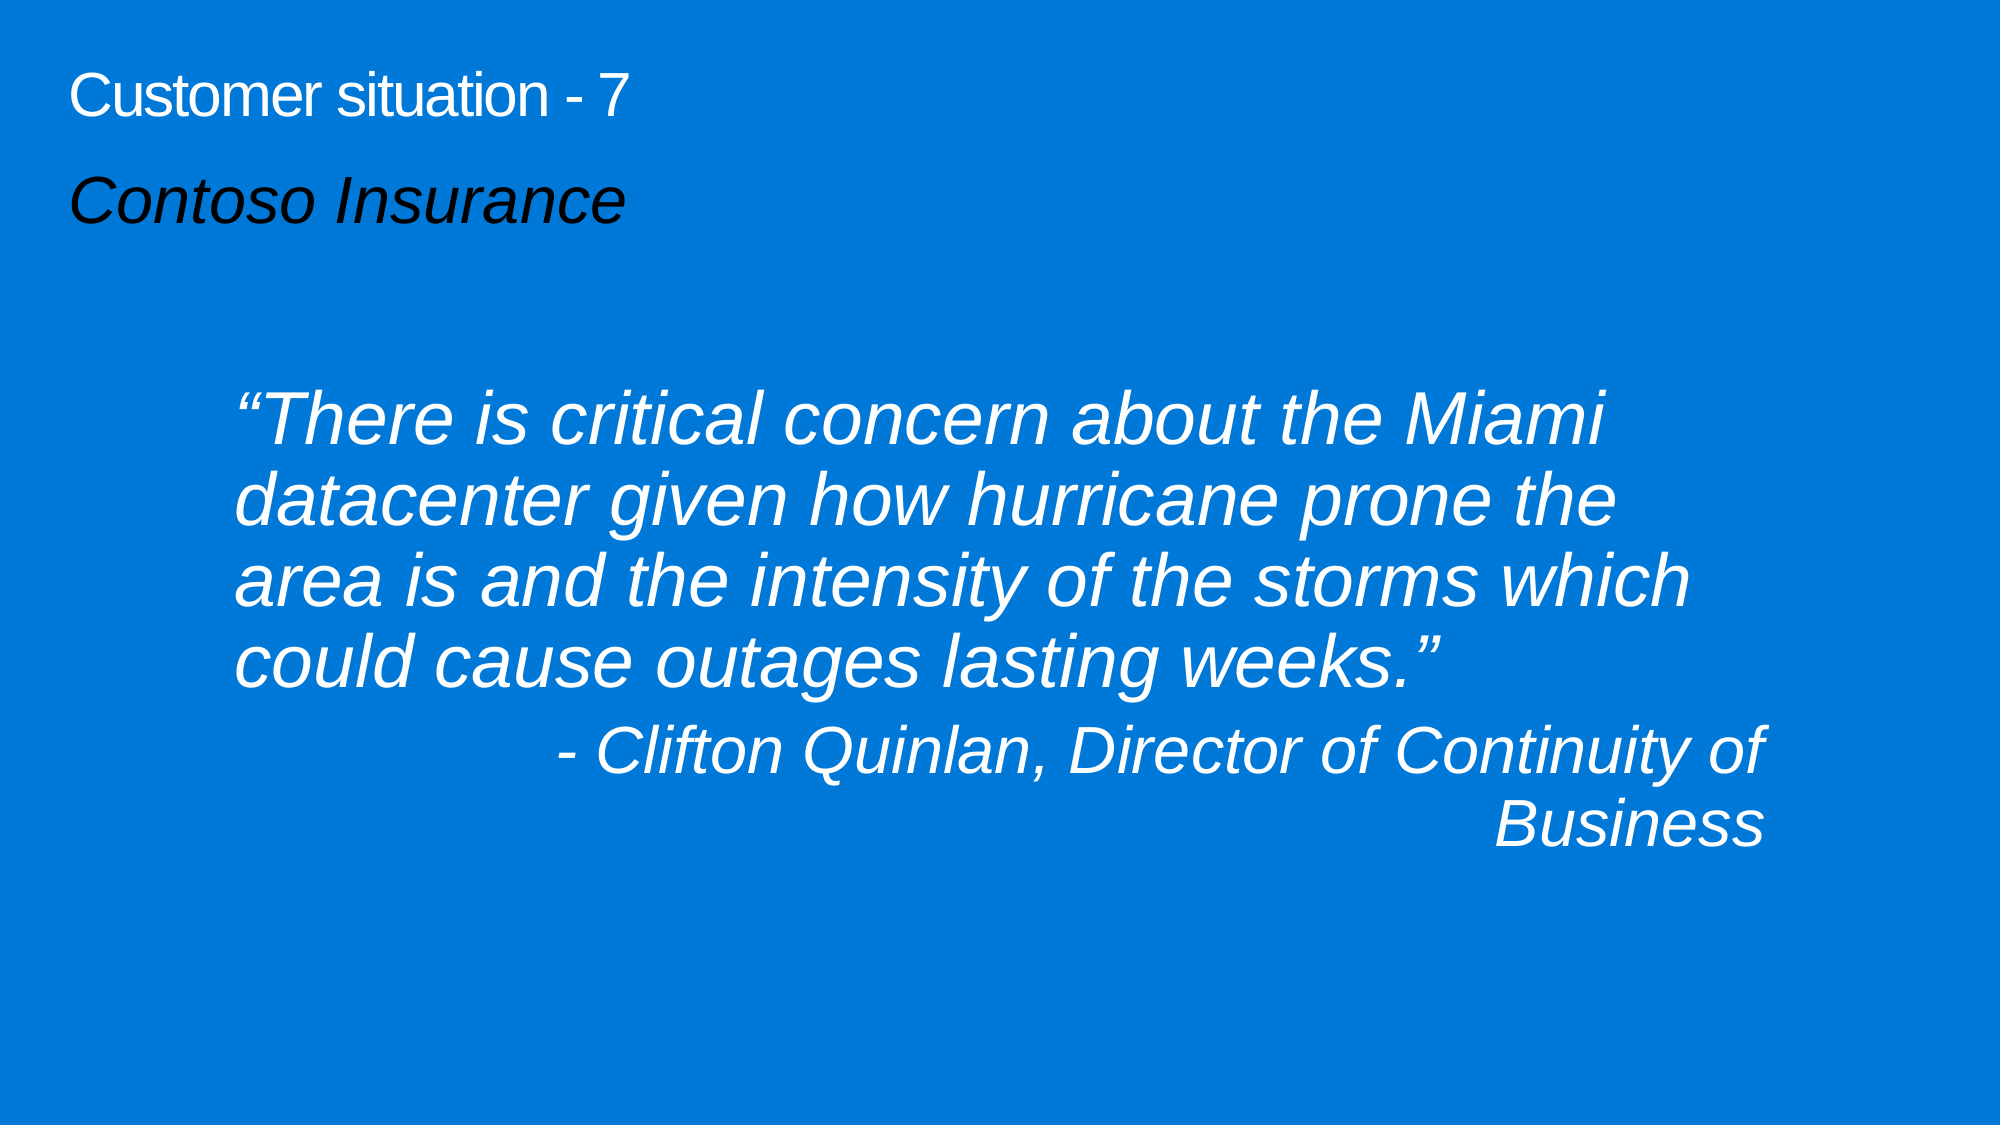

# Customer situation - 7
Contoso Insurance

“There is critical concern about the Miami datacenter given how hurricane prone the area is and the intensity of the storms which could cause outages lasting weeks.”
		 - Clifton Quinlan, Director of Continuity of Business